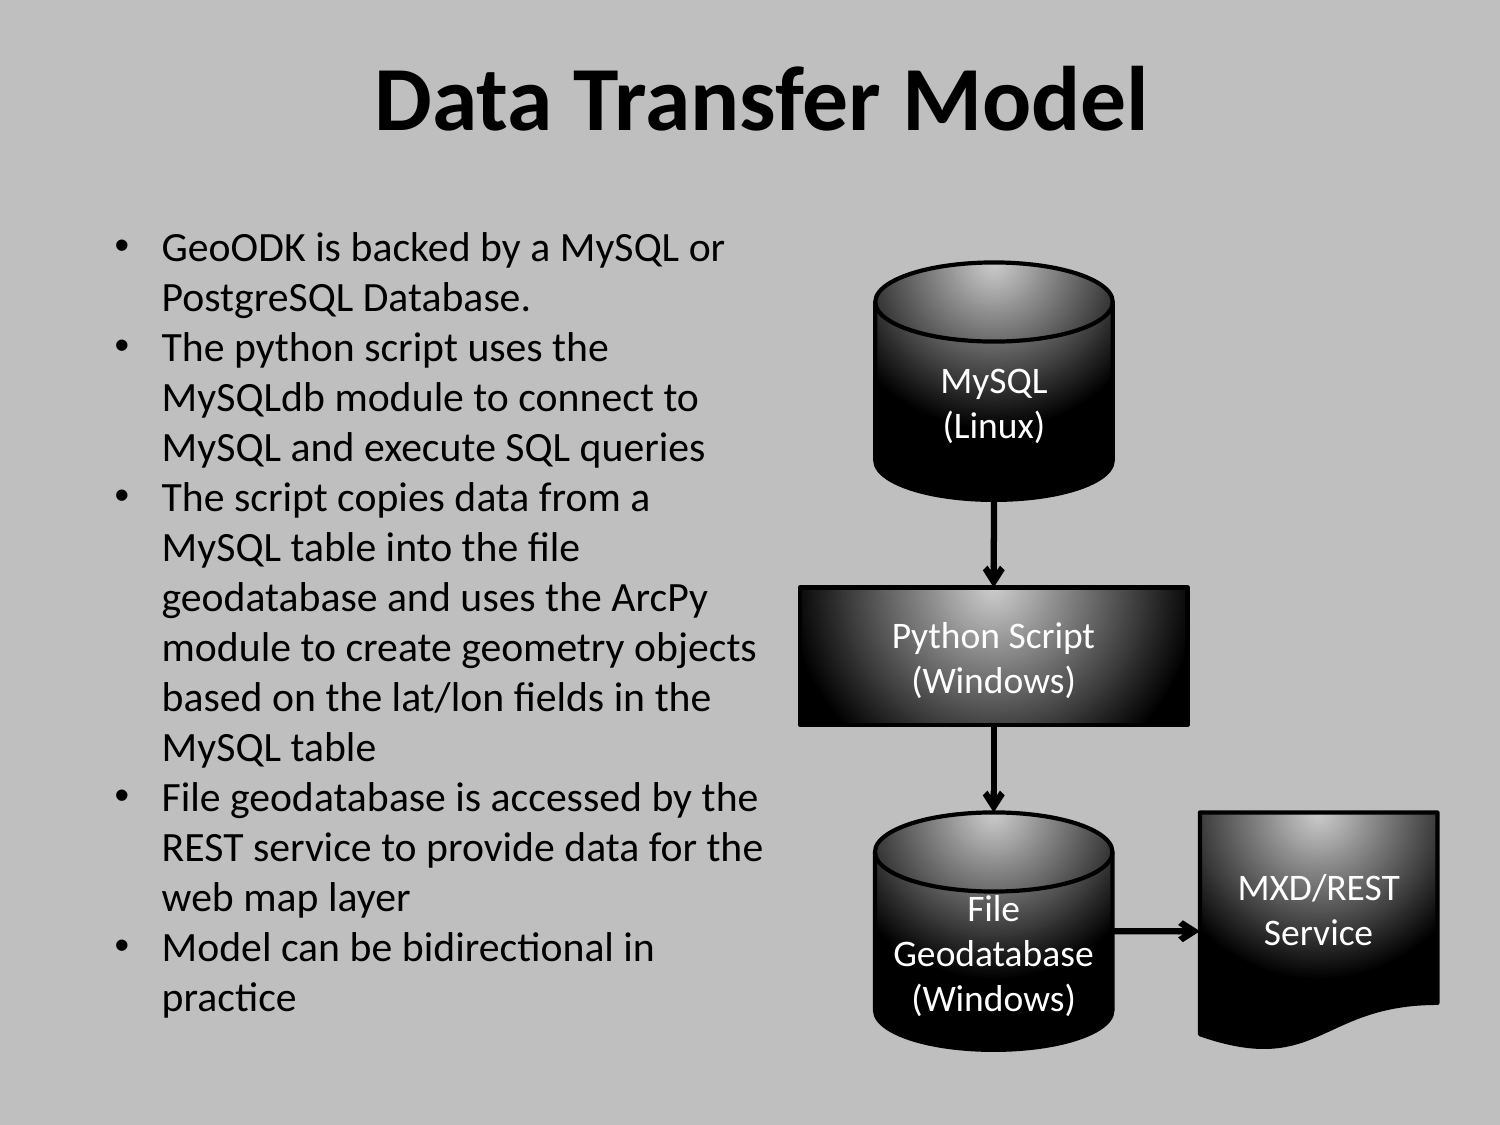

# Data Transfer Model
GeoODK is backed by a MySQL or PostgreSQL Database.
The python script uses the MySQLdb module to connect to MySQL and execute SQL queries
The script copies data from a MySQL table into the file geodatabase and uses the ArcPy module to create geometry objects based on the lat/lon fields in the MySQL table
File geodatabase is accessed by the REST service to provide data for the web map layer
Model can be bidirectional in practice
MySQL
(Linux)
Python Script
(Windows)
File Geodatabase
(Windows)
MXD/REST Service